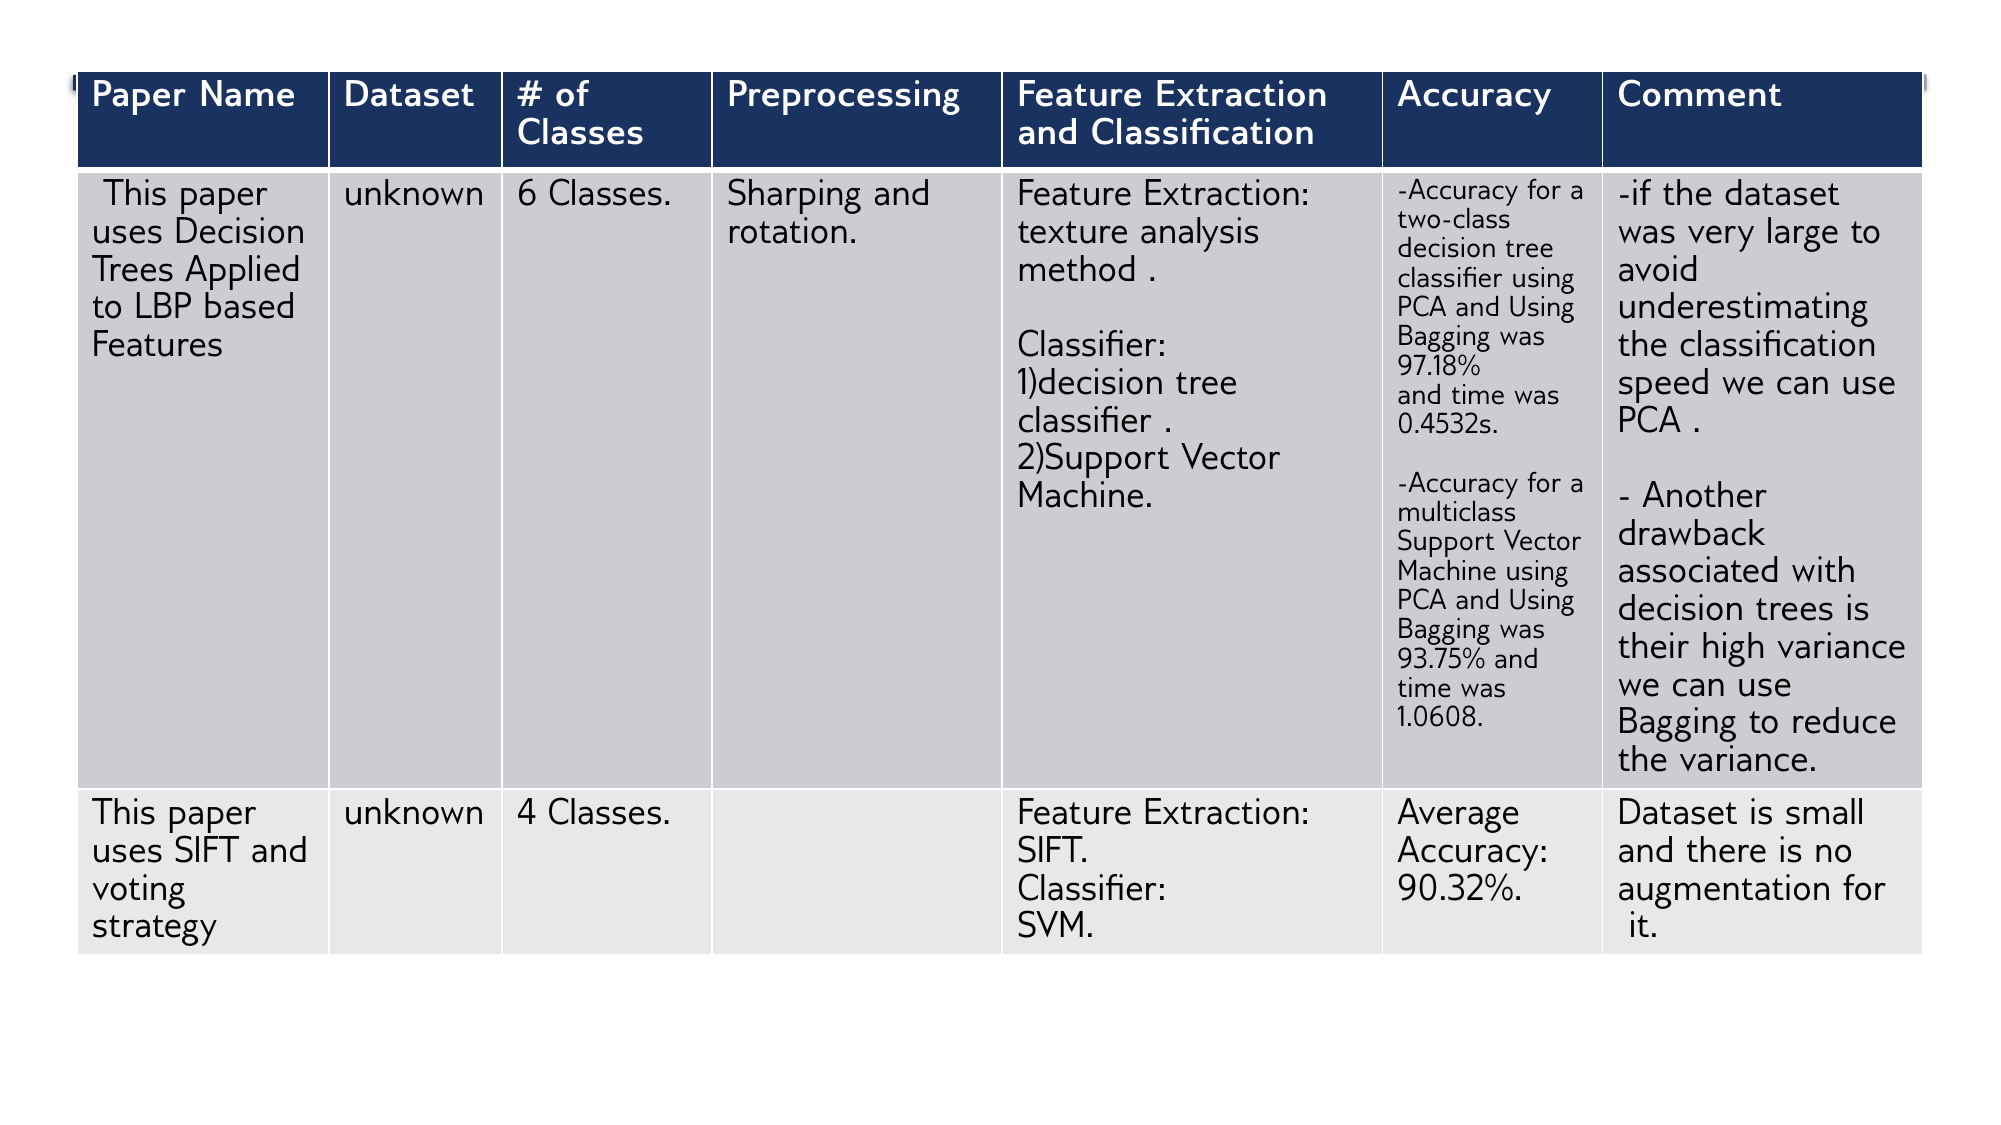

| Paper Name | Dataset | # of Classes | Preprocessing | Feature Extraction and Classification | Accuracy | Comment |
| --- | --- | --- | --- | --- | --- | --- |
| This paper uses Decision Trees Applied to LBP based Features | unknown | 6 Classes. | Sharping and rotation. | Feature Extraction: texture analysis method . Classifier: 1)decision tree classiﬁer . 2)Support Vector Machine. | -Accuracy for a two-class decision tree classiﬁer using PCA and Using Bagging was 97.18% and time was 0.4532s.   -Accuracy for a multiclass Support Vector Machine using PCA and Using Bagging was 93.75% and time was 1.0608. | -if the dataset was very large to avoid underestimating the classification speed we can use PCA .   - Another drawback associated with decision trees is their high variance we can use Bagging to reduce the variance. |
| This paper uses SIFT and voting strategy | unknown | 4 Classes. |  | Feature Extraction: SIFT. Classifier: SVM. | Average Accuracy: 90.32%. | Dataset is small and there is no augmentation for it. |